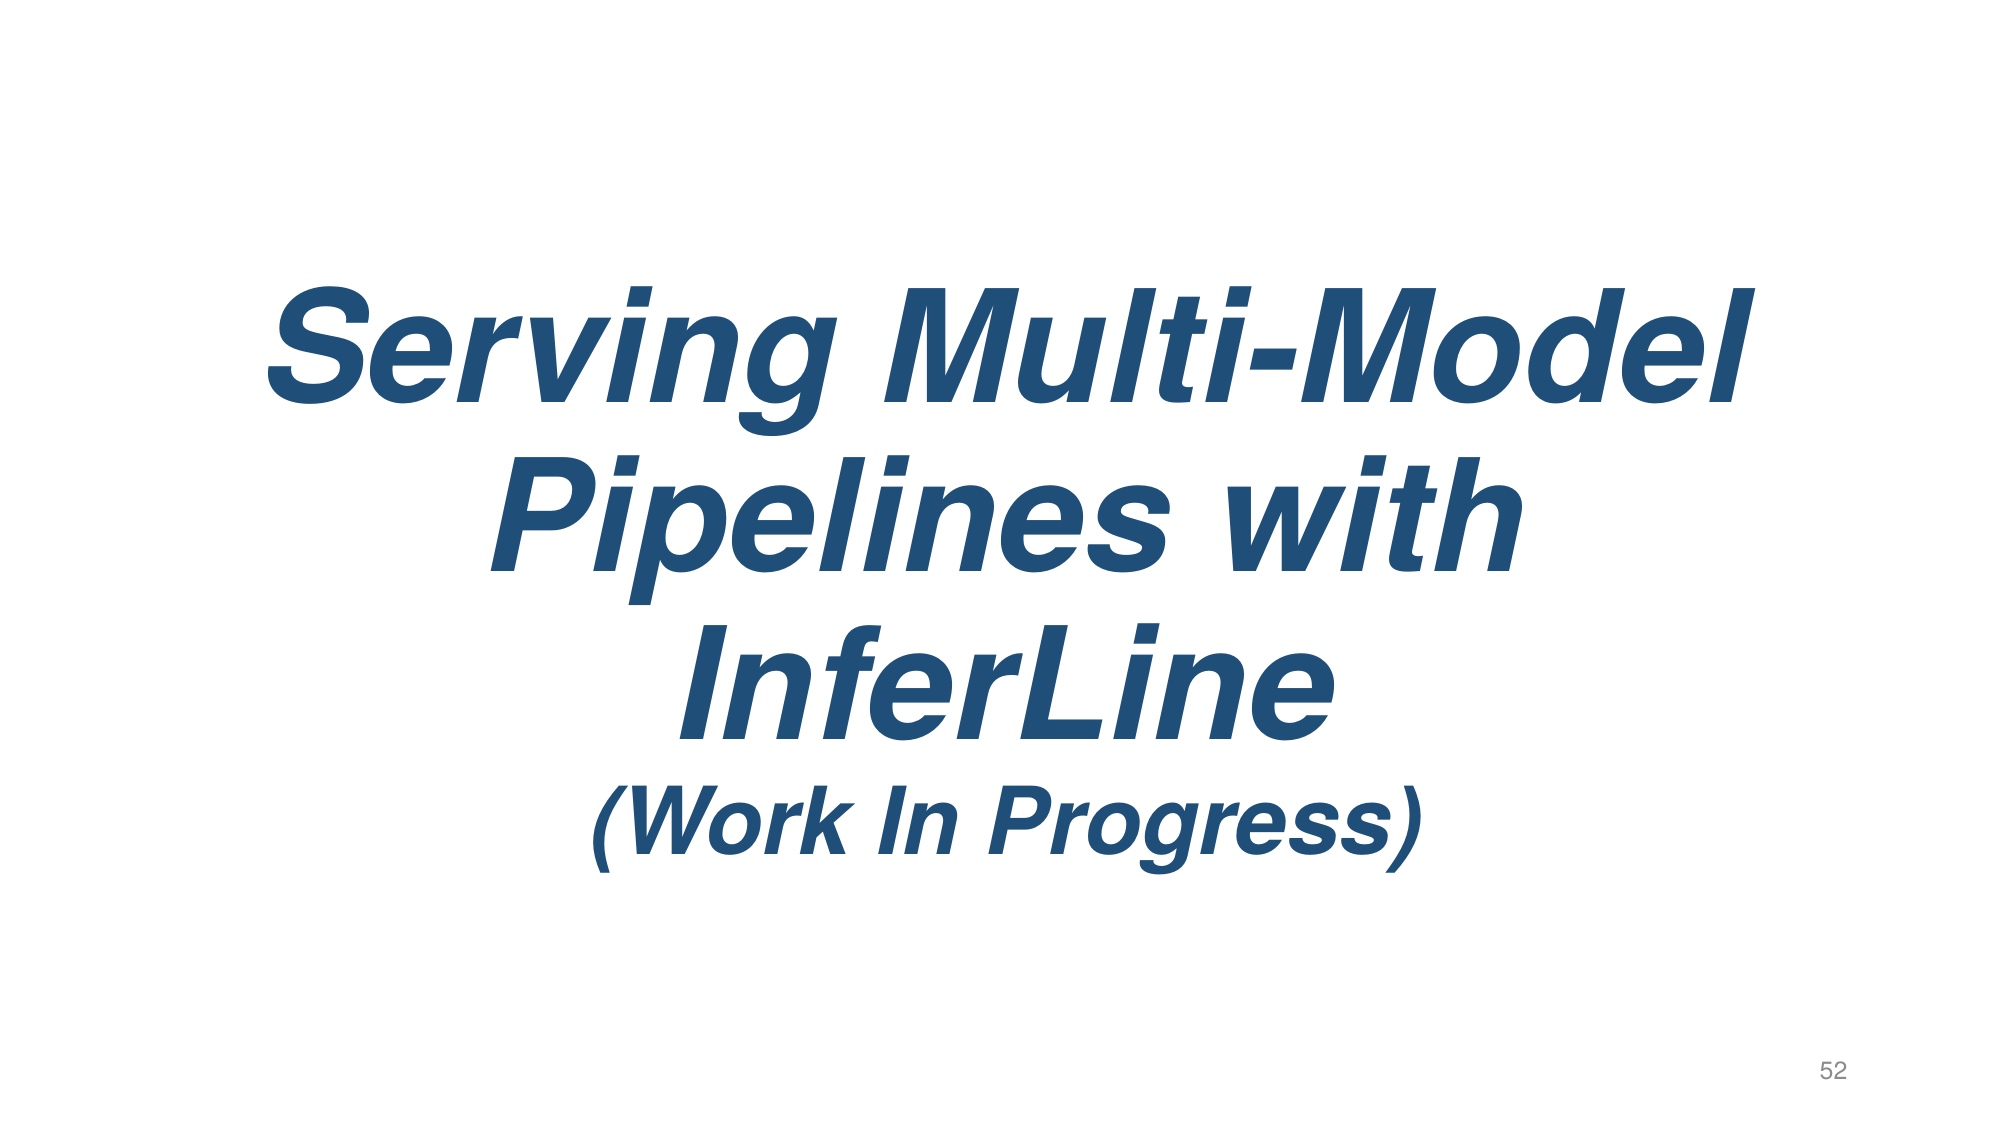

# Serving Multi-Model Pipelines with InferLine (Work In Progress)
52